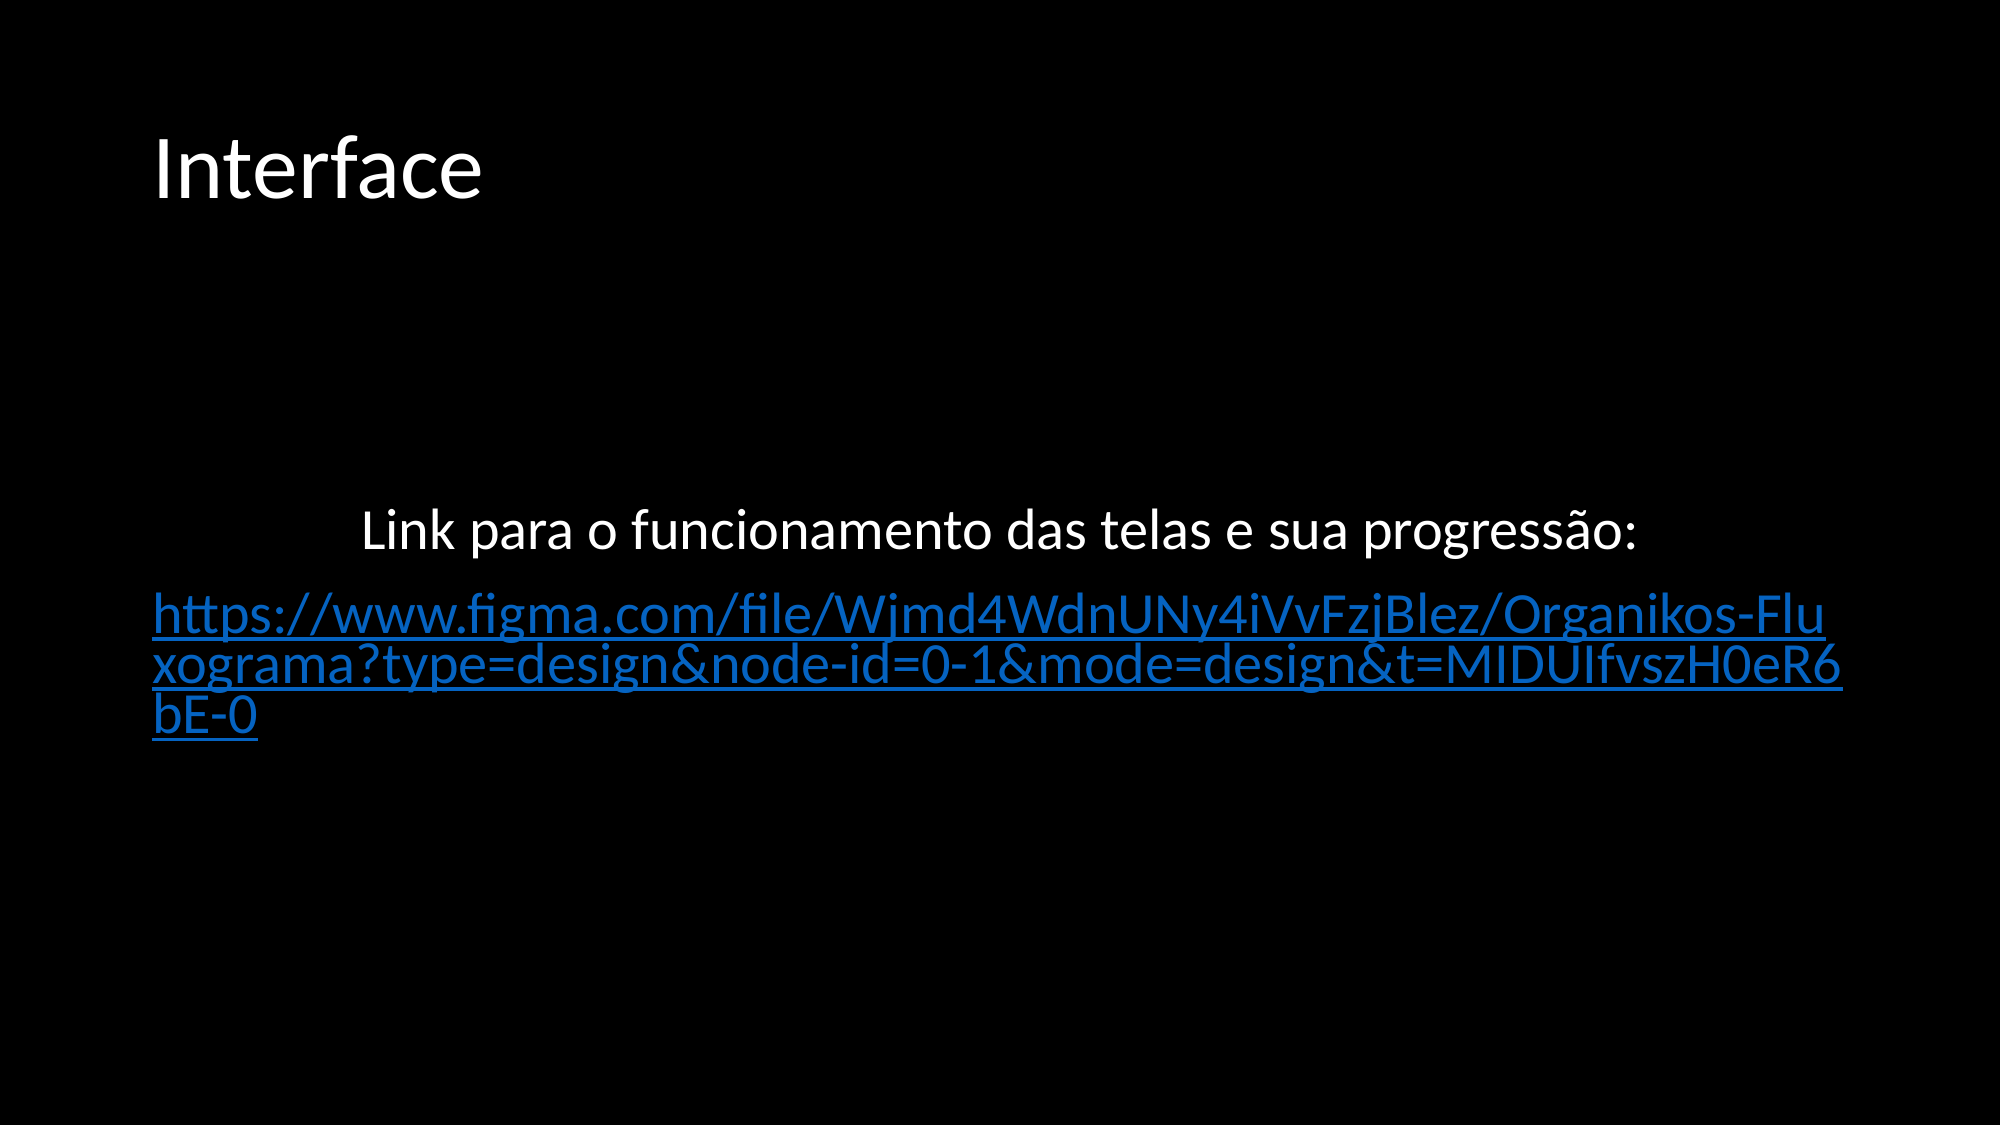

# Interface
Link para o funcionamento das telas e sua progressão:
https://www.figma.com/file/Wjmd4WdnUNy4iVvFzjBlez/Organikos-Fluxograma?type=design&node-id=0-1&mode=design&t=MIDUIfvszH0eR6bE-0